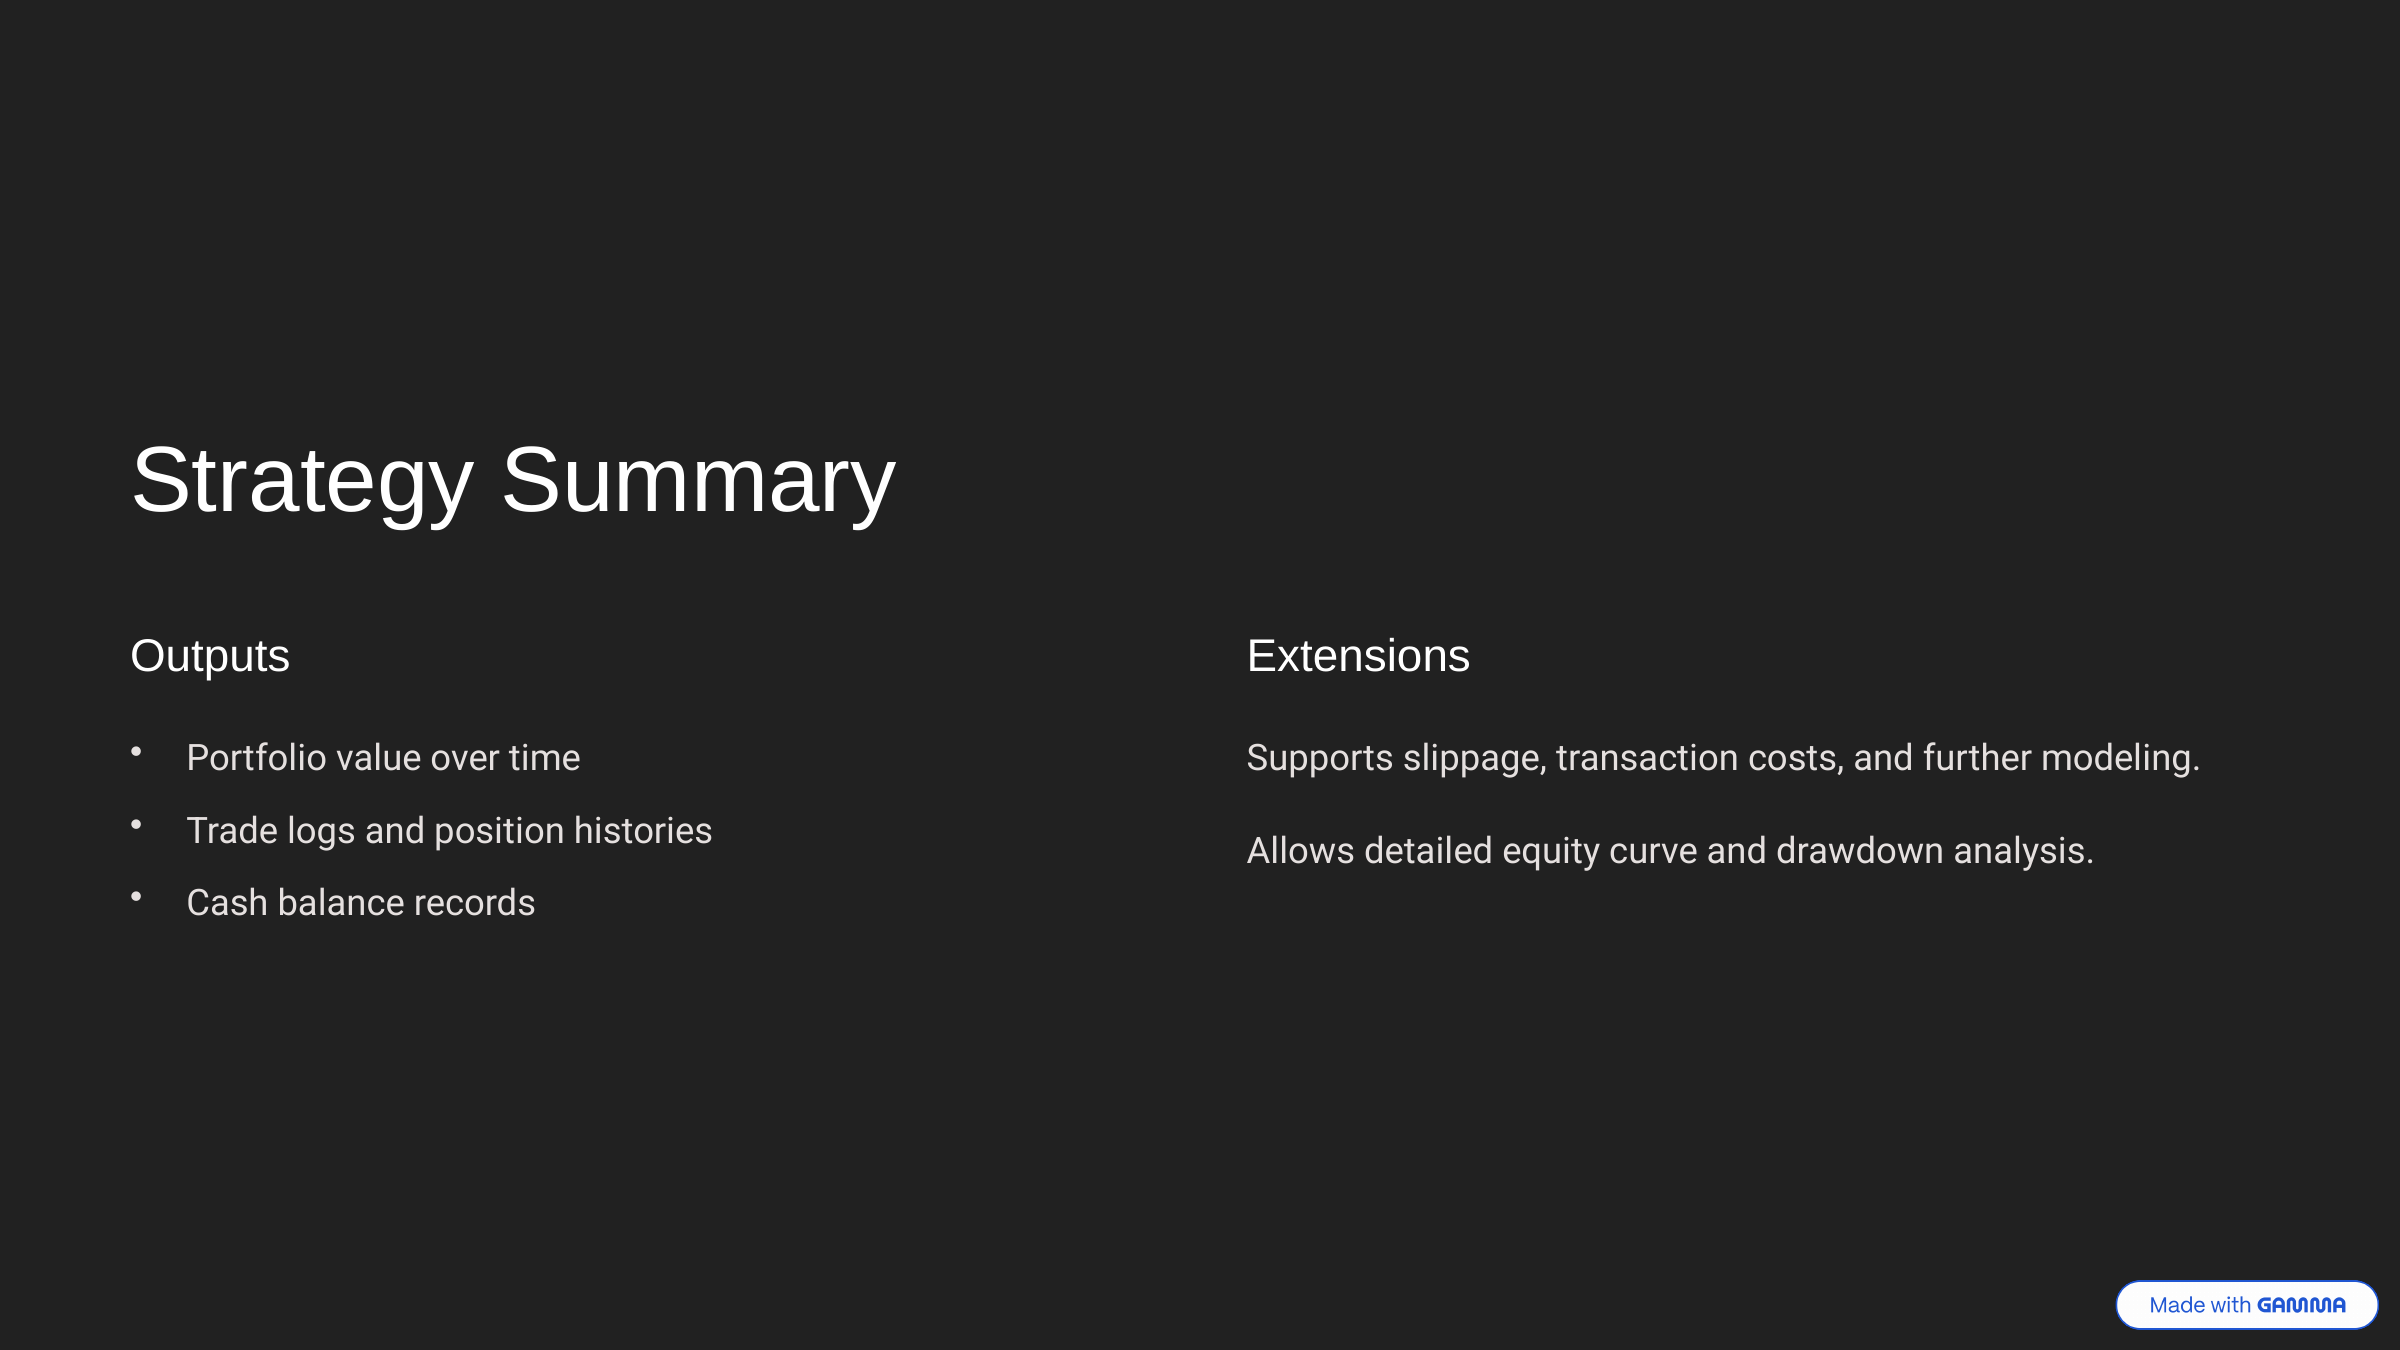

Strategy Summary
Outputs
Extensions
Portfolio value over time
Supports slippage, transaction costs, and further modeling.
Trade logs and position histories
Allows detailed equity curve and drawdown analysis.
Cash balance records